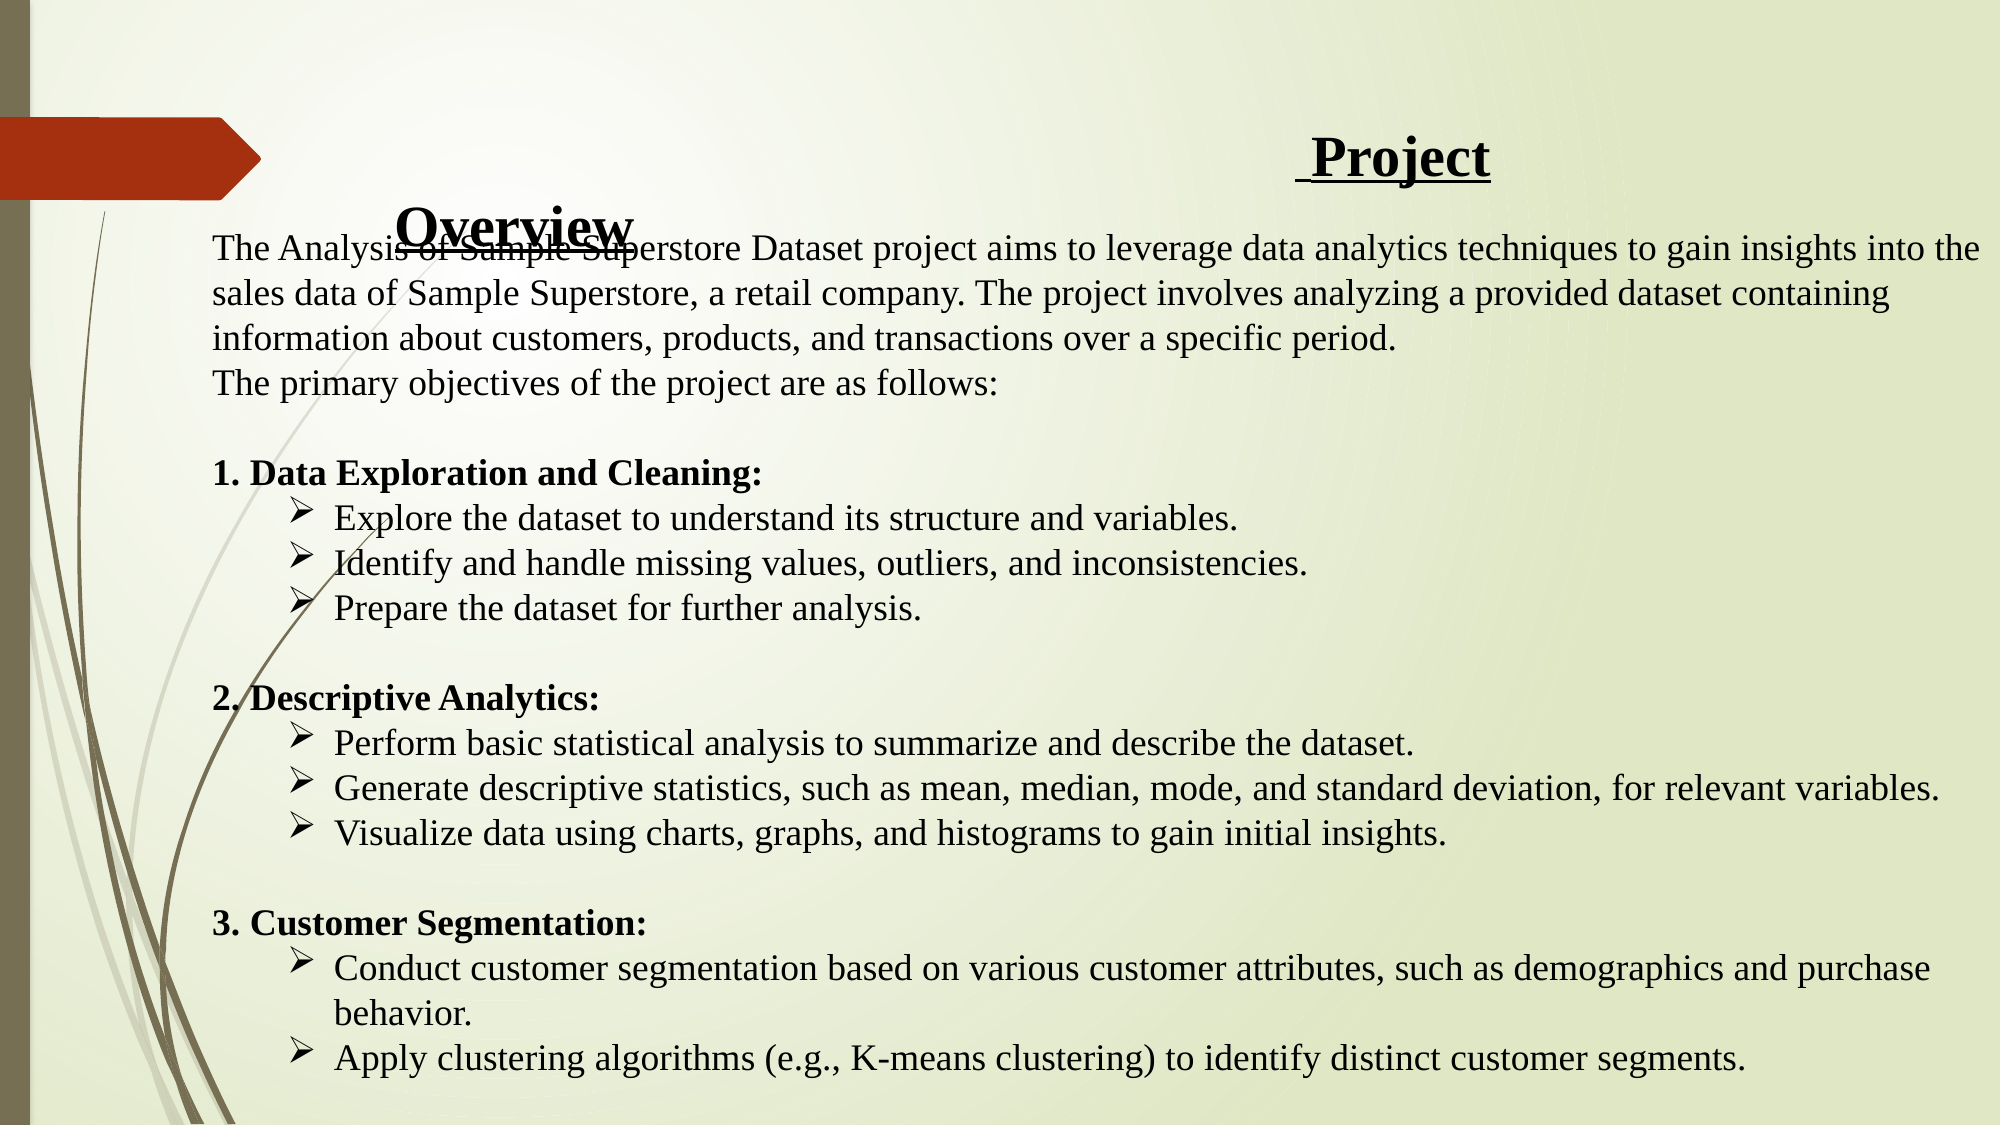

Project Overview
The Analysis of Sample Superstore Dataset project aims to leverage data analytics techniques to gain insights into the sales data of Sample Superstore, a retail company. The project involves analyzing a provided dataset containing information about customers, products, and transactions over a specific period.
The primary objectives of the project are as follows:

1. Data Exploration and Cleaning:
Explore the dataset to understand its structure and variables.
Identify and handle missing values, outliers, and inconsistencies.
Prepare the dataset for further analysis.

2. Descriptive Analytics:
Perform basic statistical analysis to summarize and describe the dataset.
Generate descriptive statistics, such as mean, median, mode, and standard deviation, for relevant variables.
Visualize data using charts, graphs, and histograms to gain initial insights.

3. Customer Segmentation:
Conduct customer segmentation based on various customer attributes, such as demographics and purchase behavior.
Apply clustering algorithms (e.g., K-means clustering) to identify distinct customer segments.